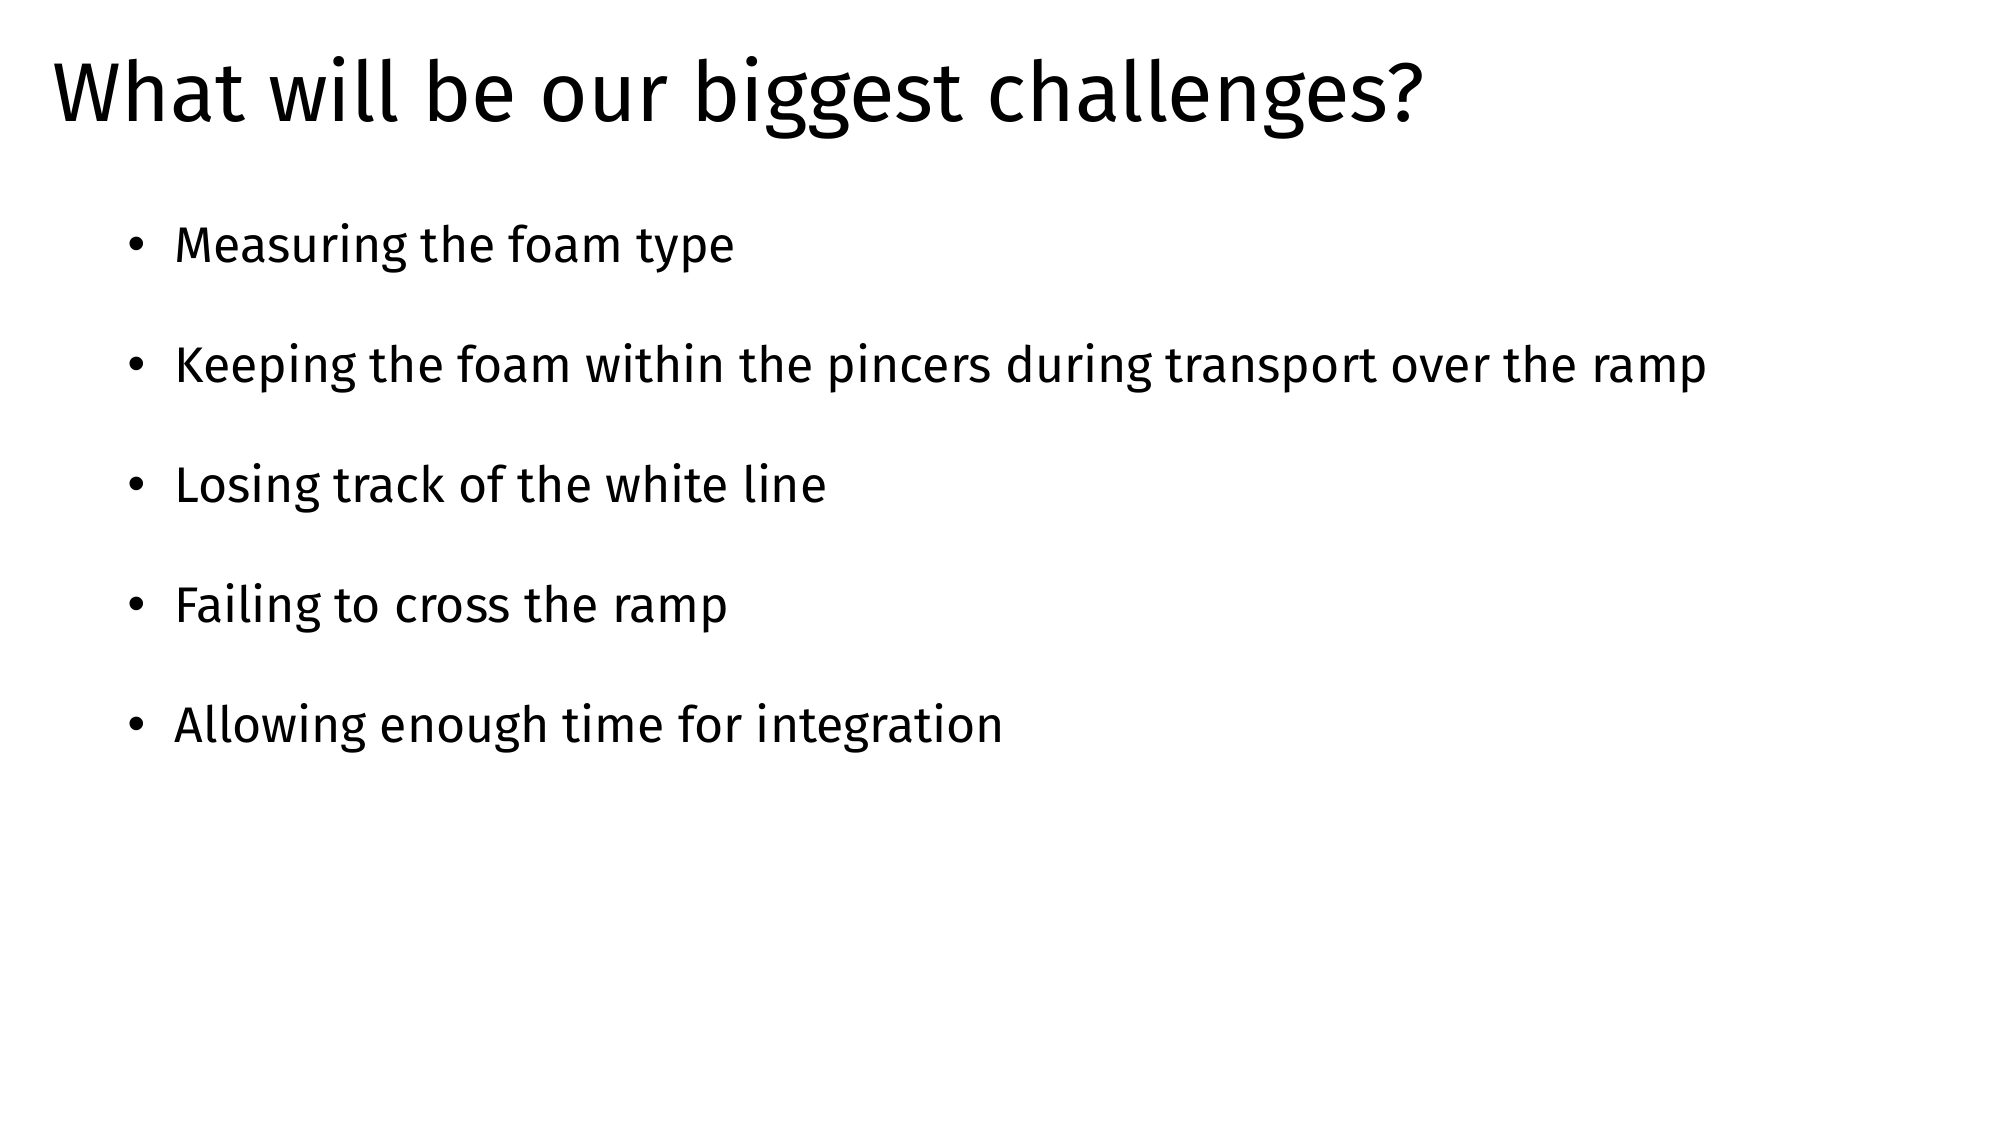

# What will be our biggest challenges?
Measuring the foam type

Keeping the foam within the pincers during transport over the ramp

Losing track of the white line

Failing to cross the ramp

Allowing enough time for integration